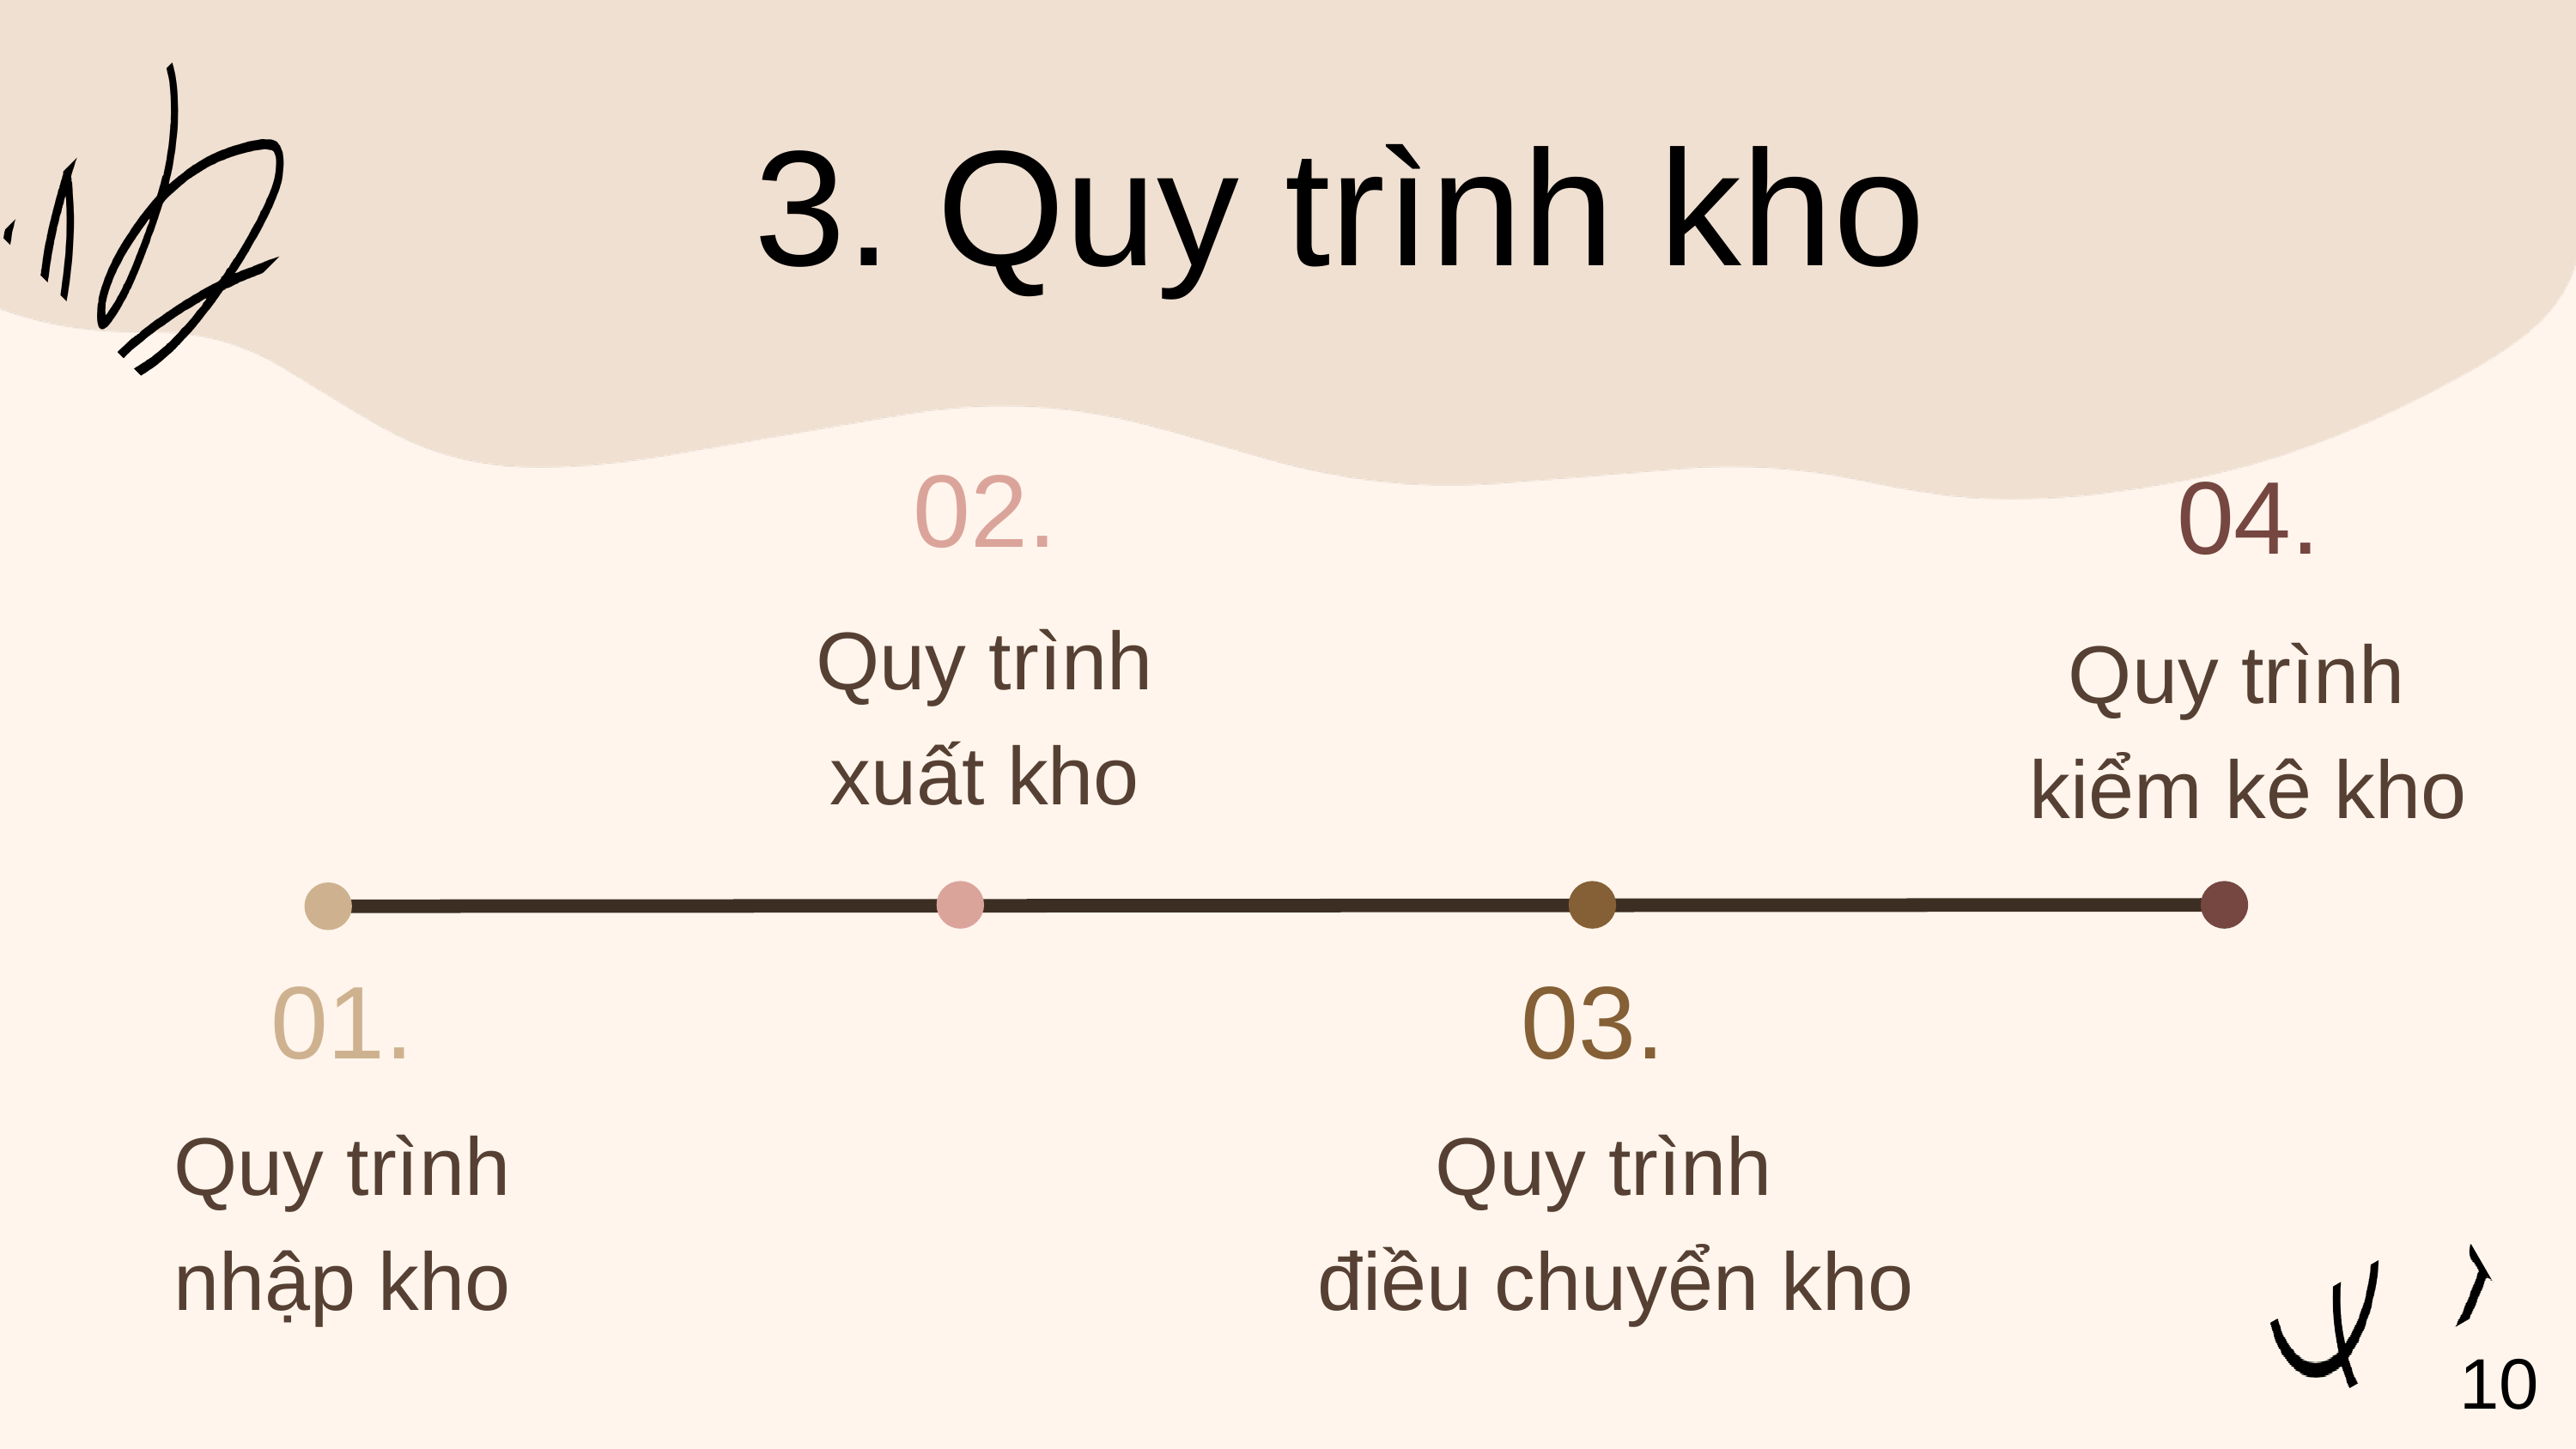

3. Quy trình kho

02.
04.
Quy trình xuất kho
Quy trình
kiểm kê kho

01.
03.
Quy trình nhập kho
Quy trình
điều chuyển kho

10